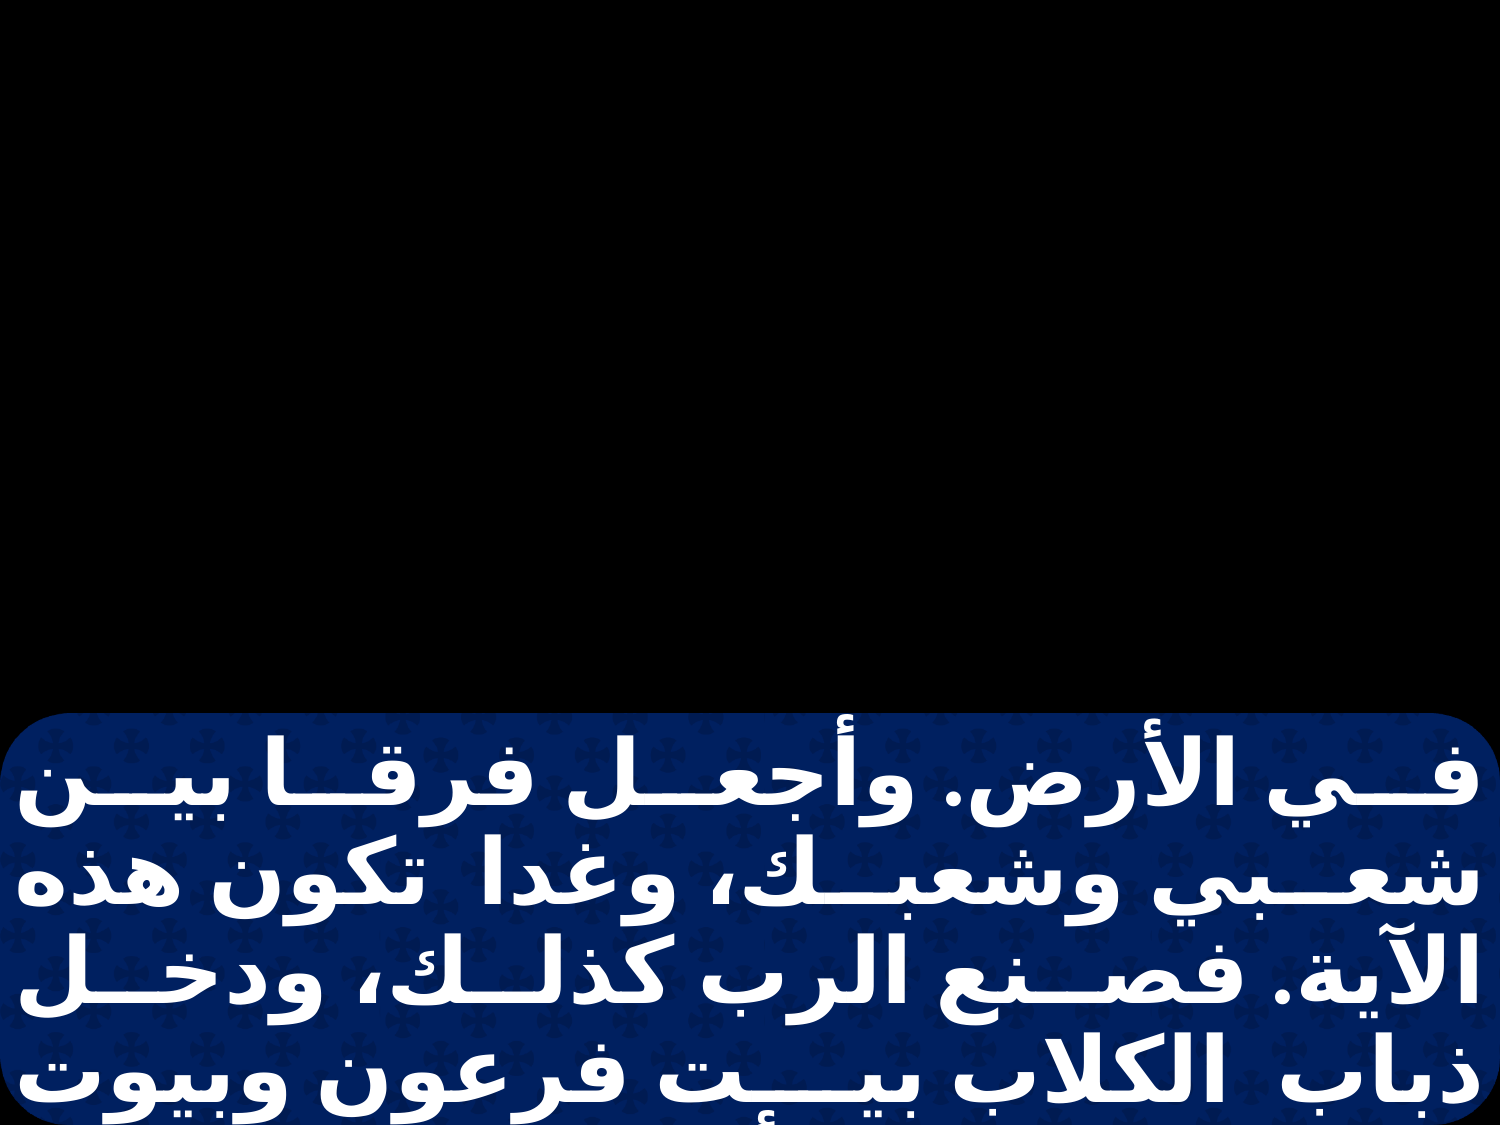

في الأرض. وأجعل فرقا بين شعبي وشعبك، وغدا  تكون هذه الآية. فصنع الرب كذلك، ودخل ذباب  الكلاب بيت فرعون وبيوت عبيده. وجميع أرض  مصر بكثرة وفسدت الأرض من قبل ذباب الكلاب.